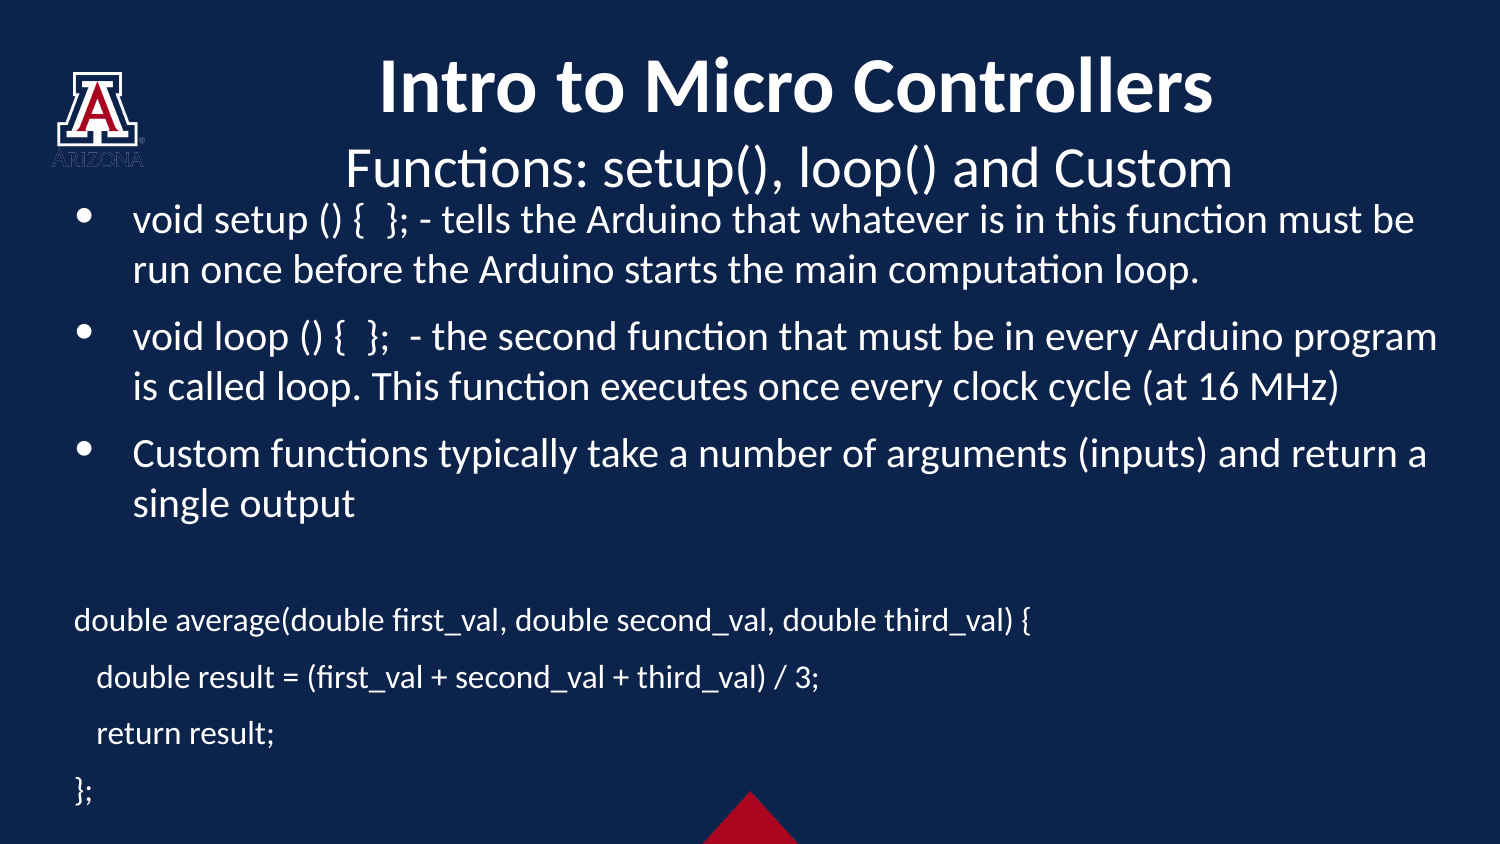

# Intro to Micro Controllers Functions: setup(), loop() and Custom
void setup () {  }; - tells the Arduino that whatever is in this function must be run once before the Arduino starts the main computation loop.
void loop () {  };  - the second function that must be in every Arduino program is called loop. This function executes once every clock cycle (at 16 MHz)
Custom functions typically take a number of arguments (inputs) and return a single output

double average(double first_val, double second_val, double third_val) {
   double result = (first_val + second_val + third_val) / 3;
   return result;
};